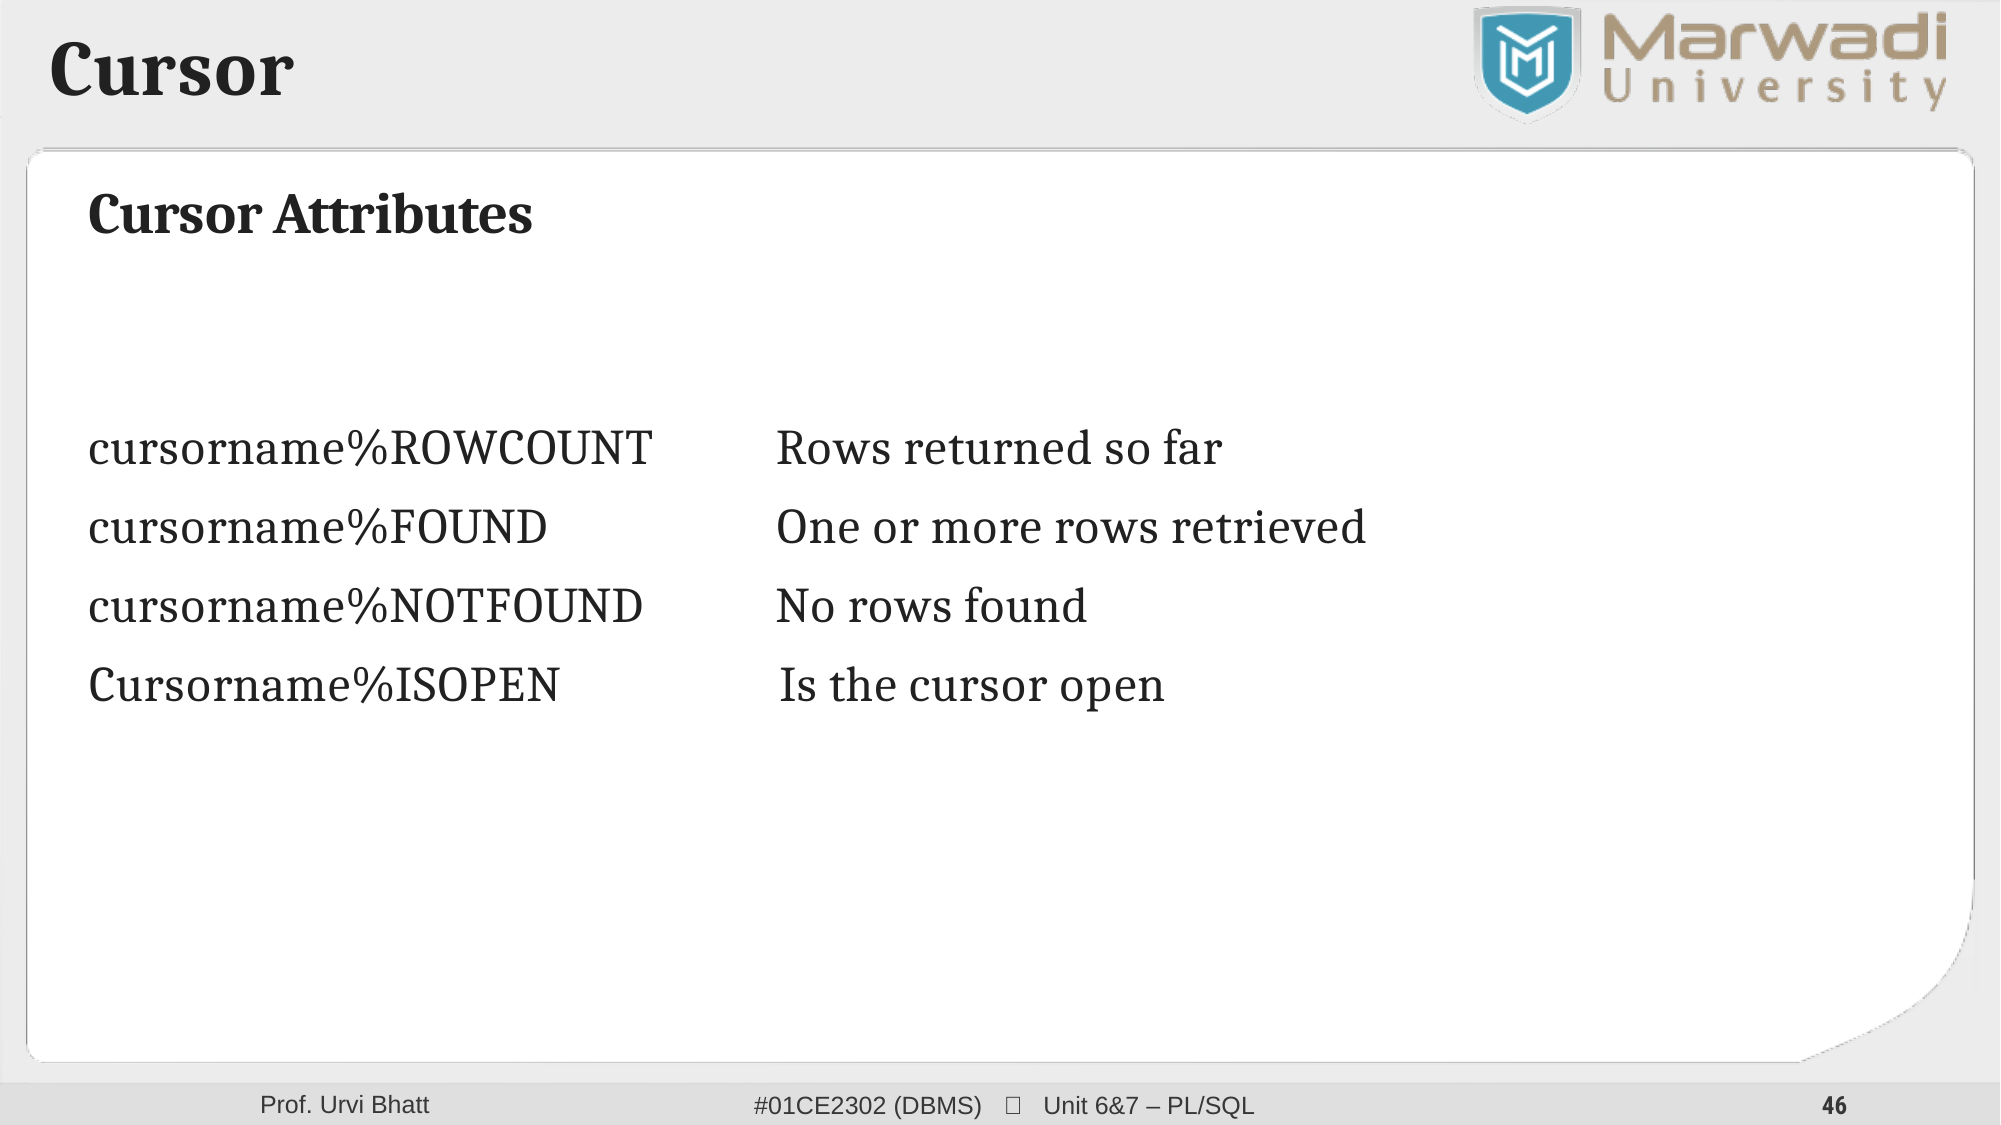

Cursor
Cursor Attributes
cursorname%ROWCOUNT	        Rows returned so far
cursorname%FOUND	        One or more rows retrieved
cursorname%NOTFOUND	        No rows found
Cursorname%ISOPEN                    Is the cursor open